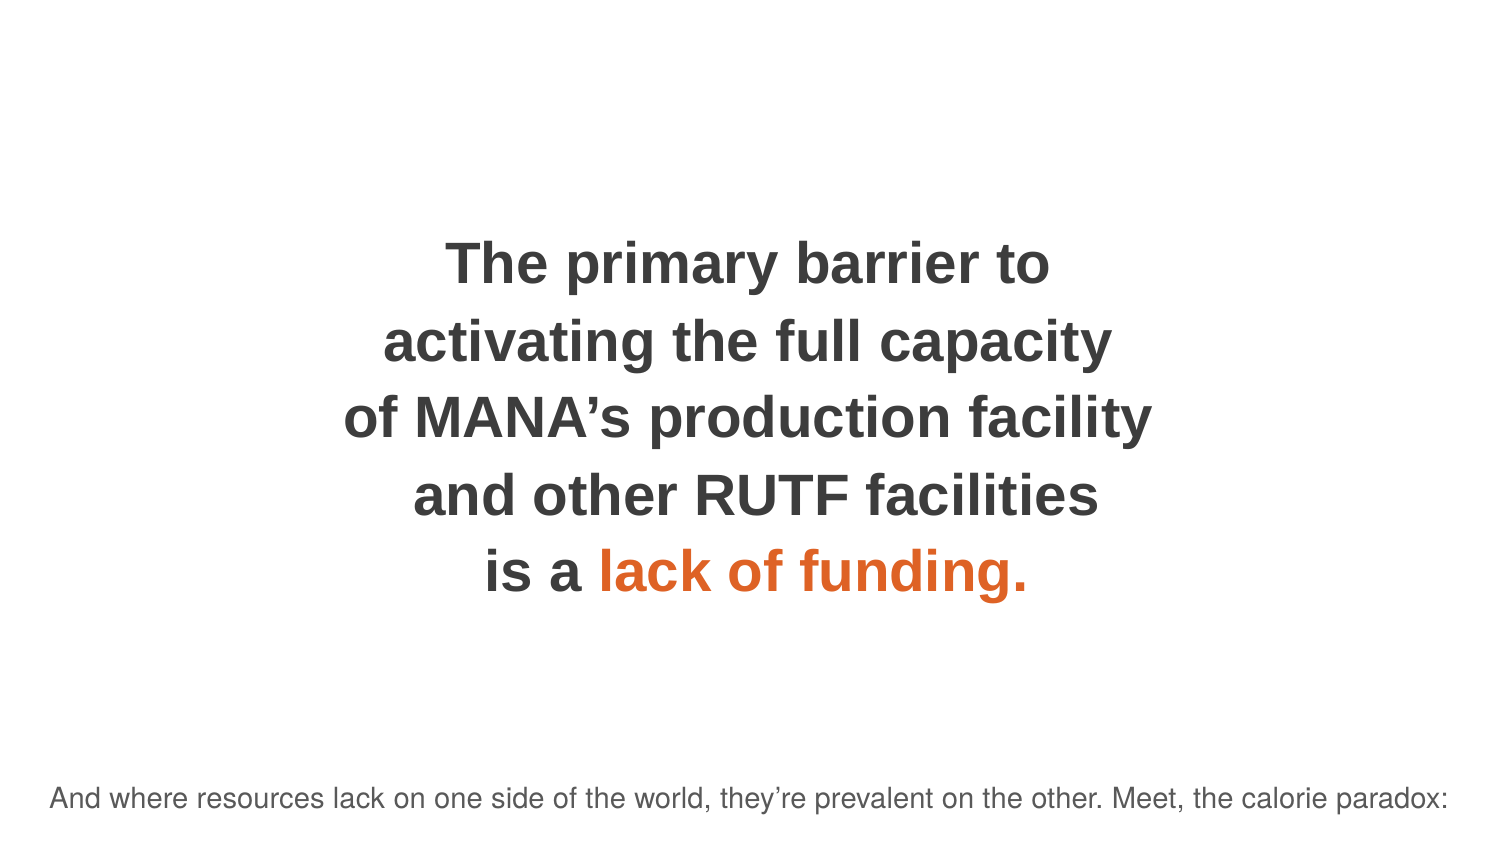

The primary barrier to
activating the full capacity
of MANA’s production facility
and other RUTF facilities
is a lack of funding.
And where resources lack on one side of the world, they’re prevalent on the other. Meet, the calorie paradox: